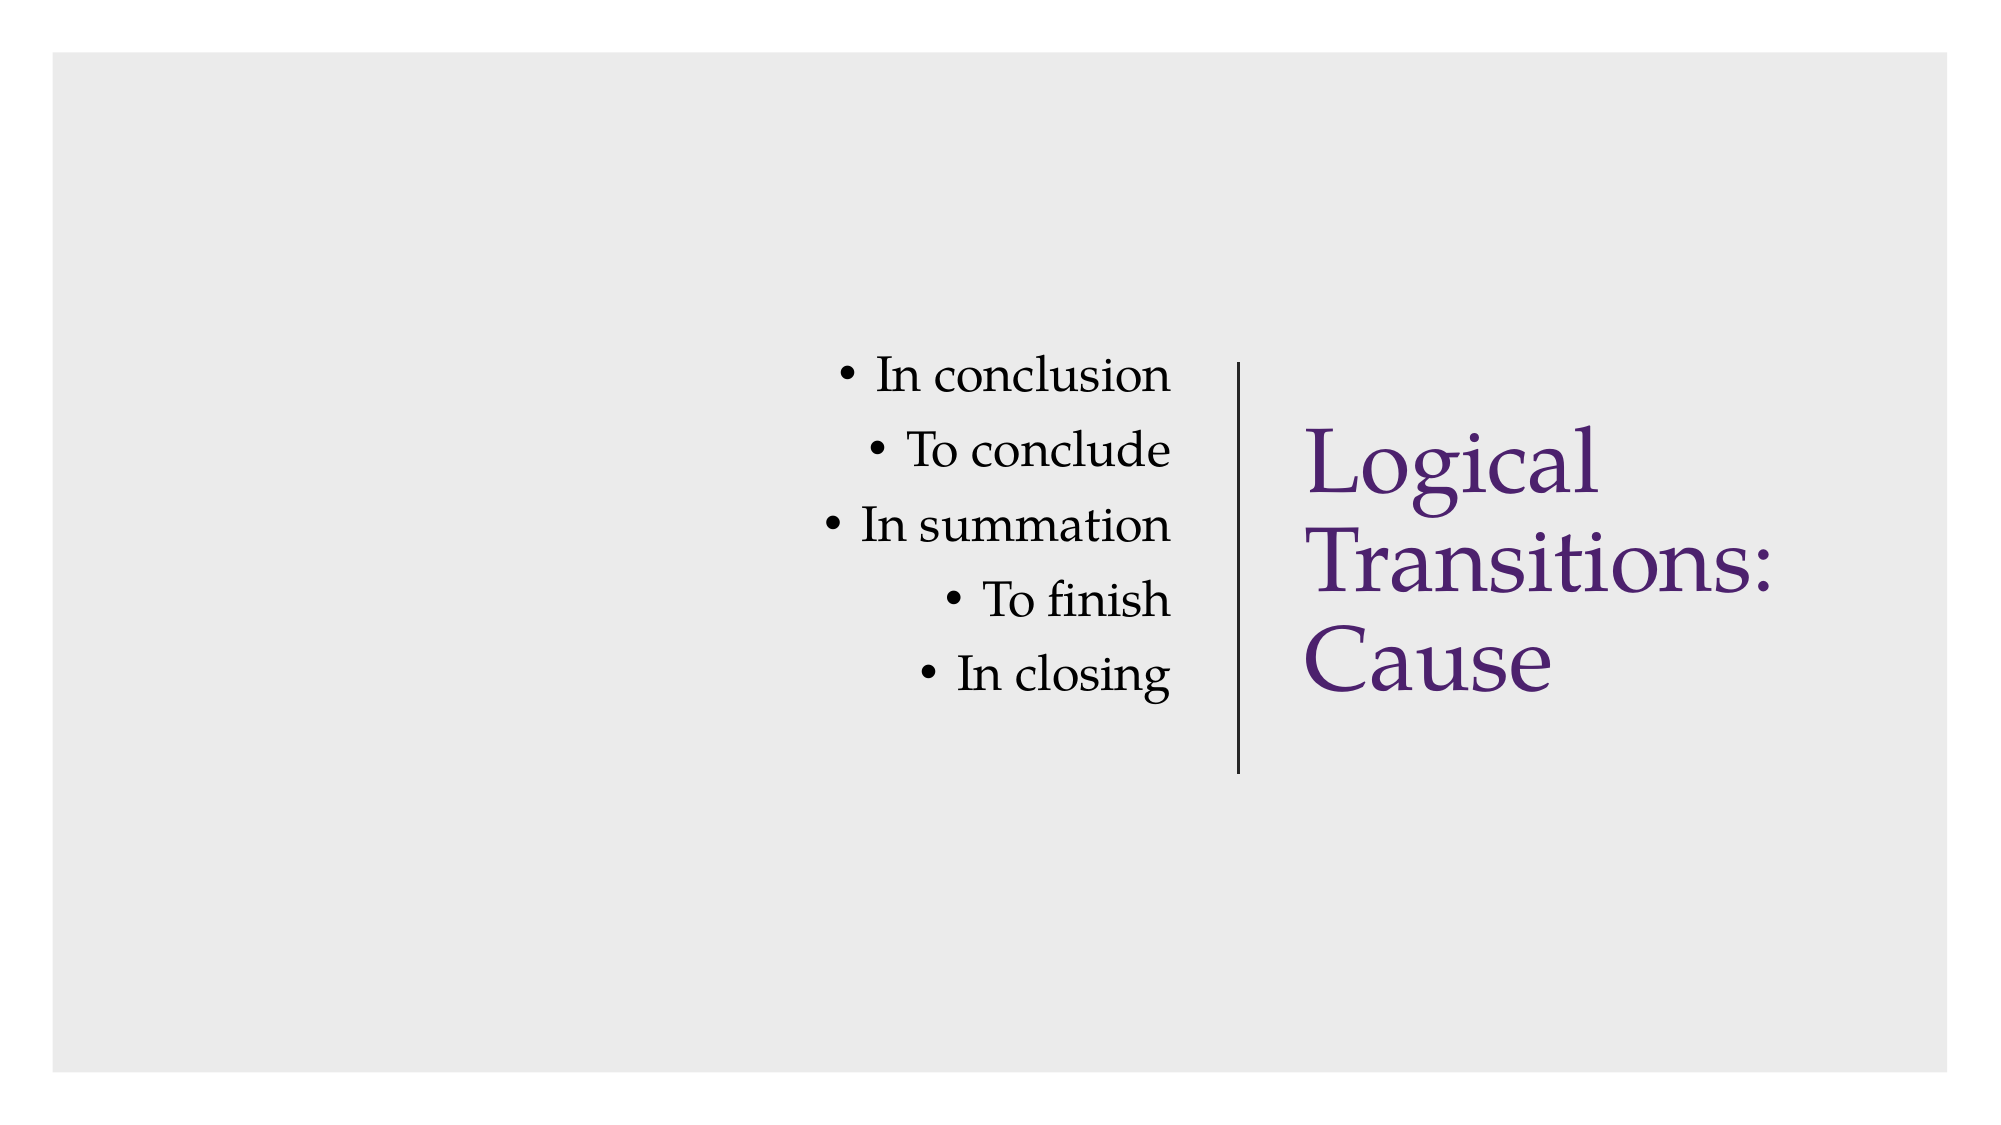

# Logical Transitions: Cause
In conclusion
To conclude
In summation
To finish
In closing